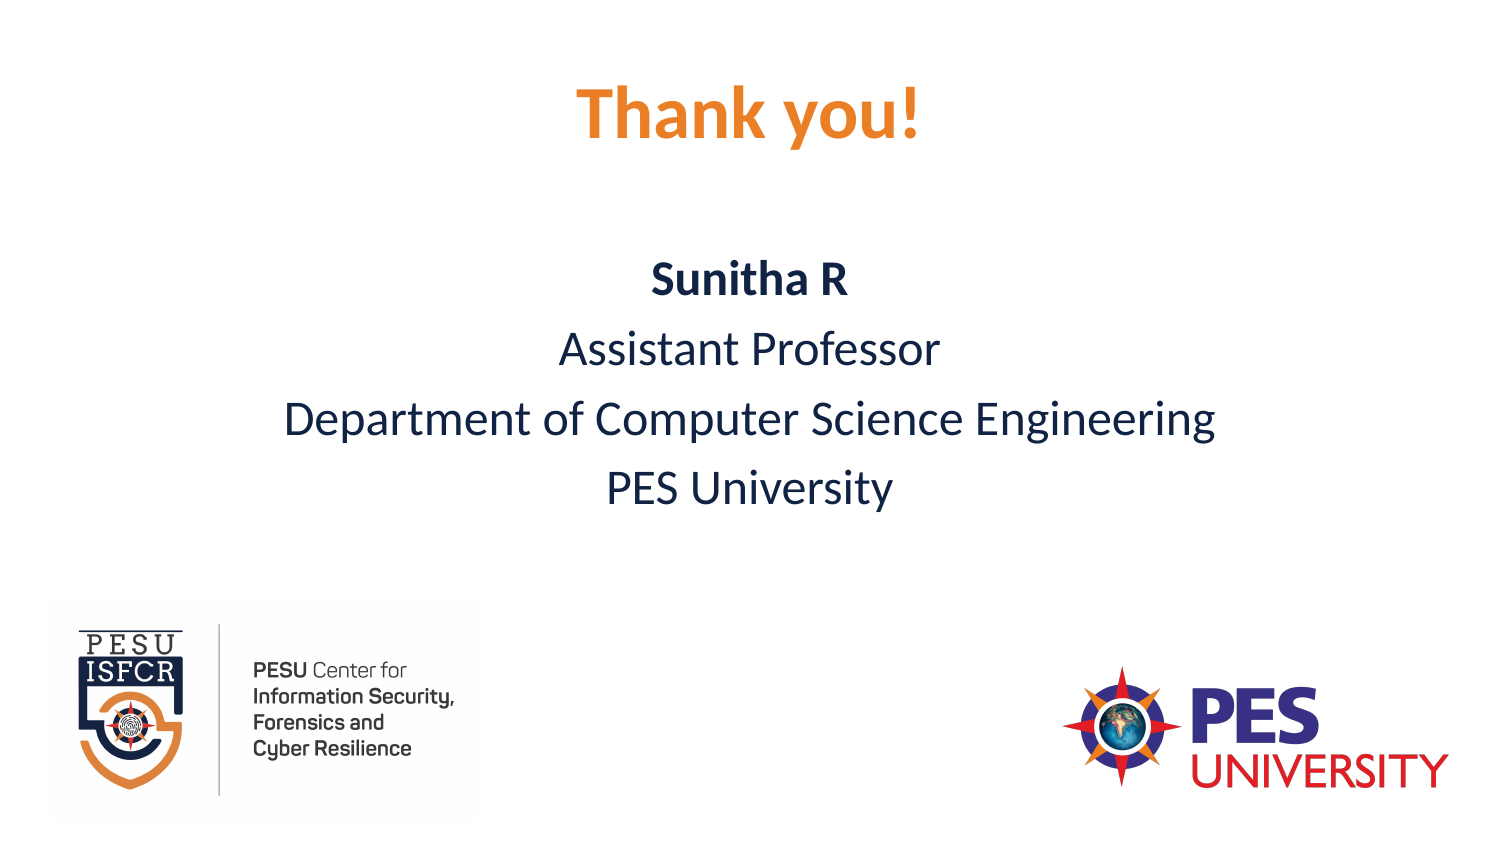

Sunitha R
Assistant Professor
Department of Computer Science Engineering
PES University